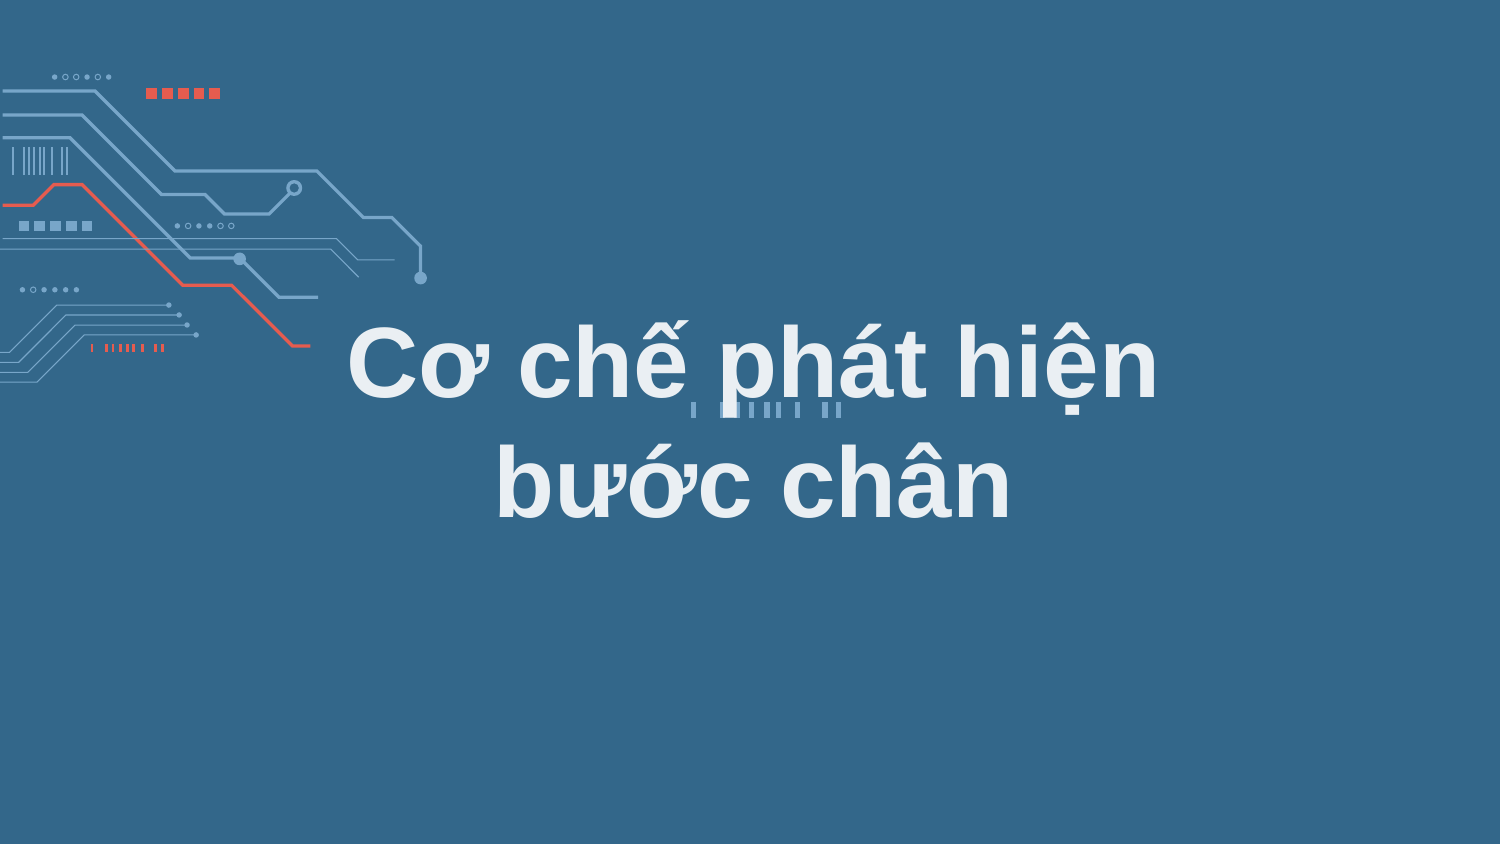

# Cơ chế phát hiện bước chân
21